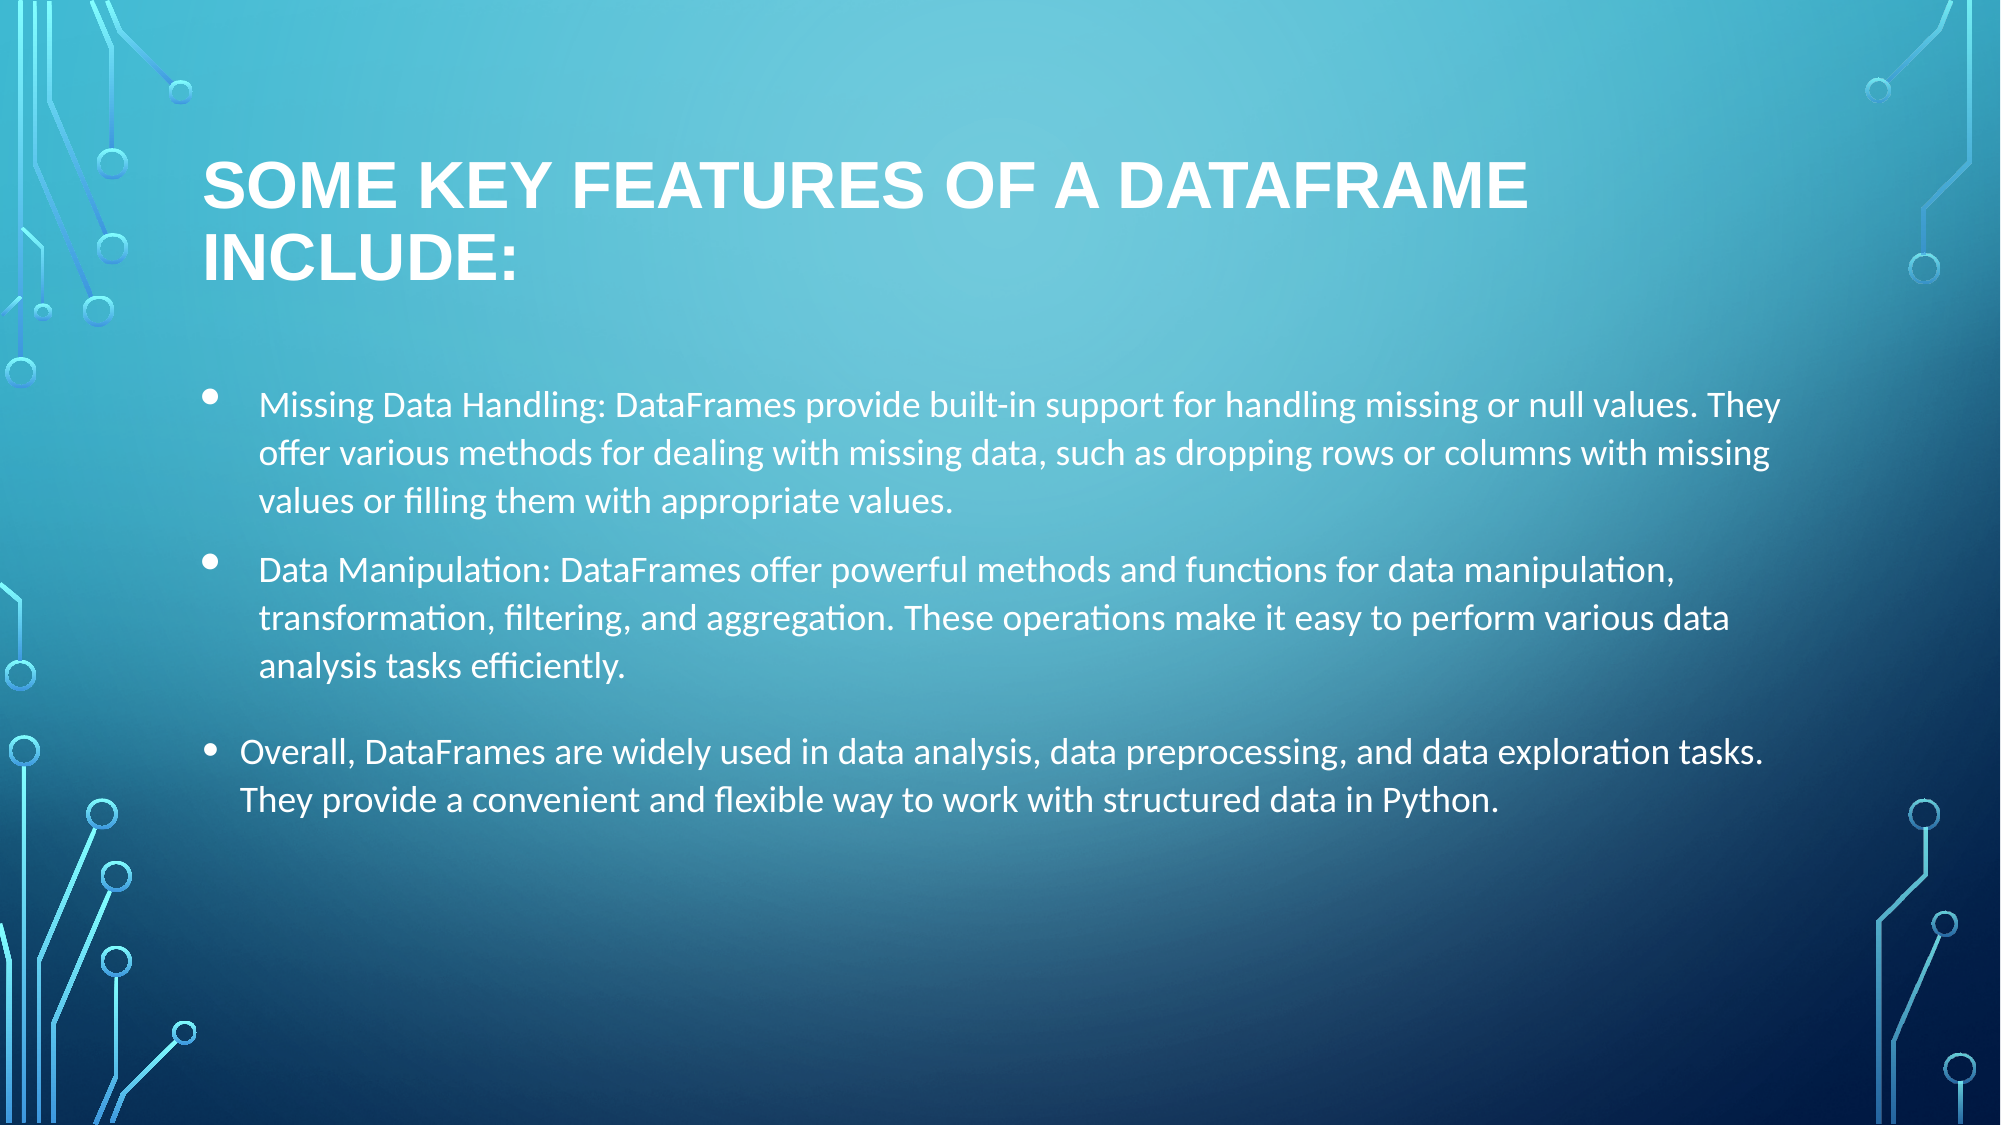

# Some key features of a DataFrame include:
Missing Data Handling: DataFrames provide built-in support for handling missing or null values. They offer various methods for dealing with missing data, such as dropping rows or columns with missing values or filling them with appropriate values.
Data Manipulation: DataFrames offer powerful methods and functions for data manipulation, transformation, filtering, and aggregation. These operations make it easy to perform various data analysis tasks efficiently.
Overall, DataFrames are widely used in data analysis, data preprocessing, and data exploration tasks. They provide a convenient and flexible way to work with structured data in Python.